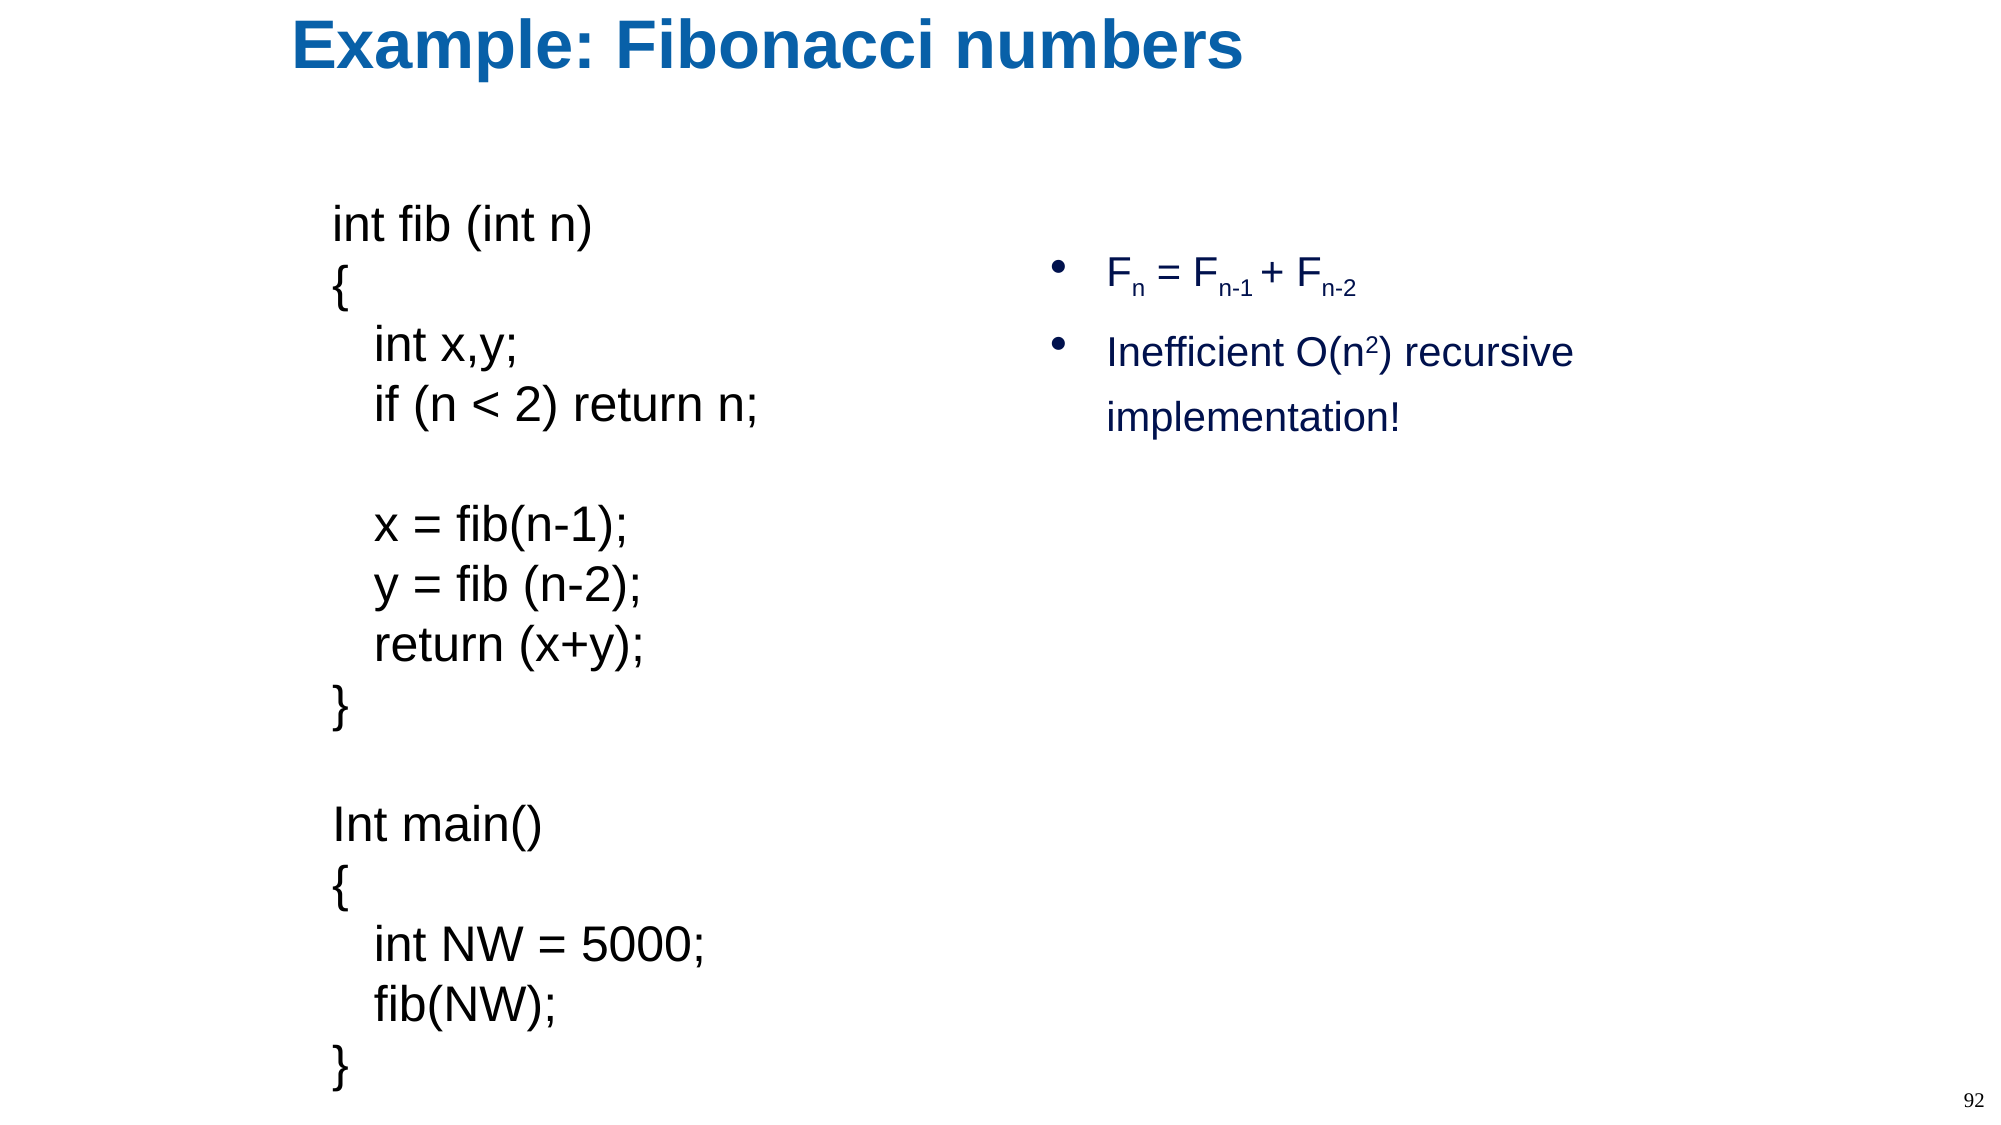

# Example: Fibonacci numbers
int fib (int n)
{
   int x,y;
   if (n < 2) return n;

   x = fib(n-1);
   y = fib (n-2);
   return (x+y);
}

Int main()
{
   int NW = 5000;
   fib(NW);
}
Fn = Fn-1 + Fn-2
Inefficient O(n2) recursive implementation!
92